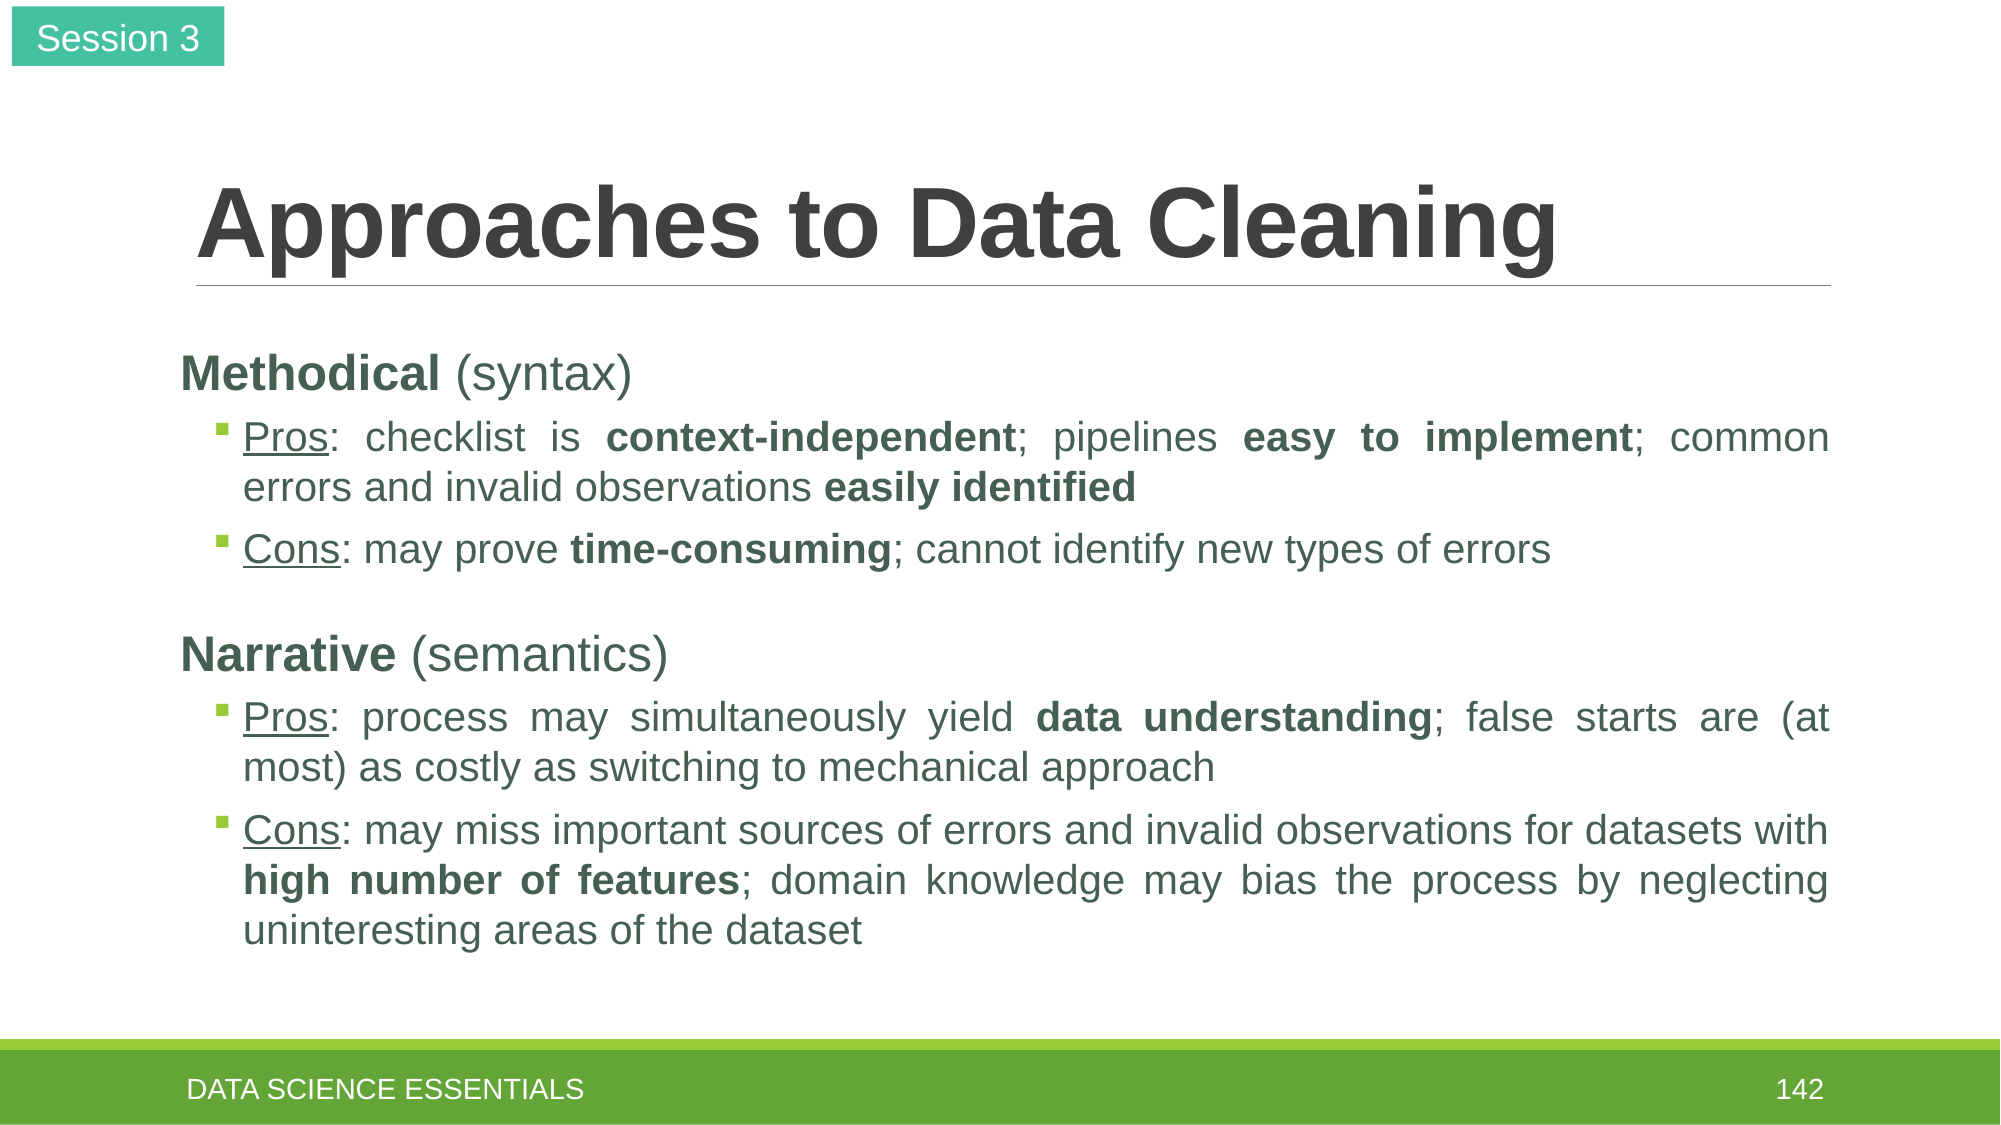

Session 3
# Approaches to Data Cleaning
Methodical (syntax)
Pros: checklist is context-independent; pipelines easy to implement; common errors and invalid observations easily identified
Cons: may prove time-consuming; cannot identify new types of errors
Narrative (semantics)
Pros: process may simultaneously yield data understanding; false starts are (at most) as costly as switching to mechanical approach
Cons: may miss important sources of errors and invalid observations for datasets with high number of features; domain knowledge may bias the process by neglecting uninteresting areas of the dataset
DATA SCIENCE ESSENTIALS
142